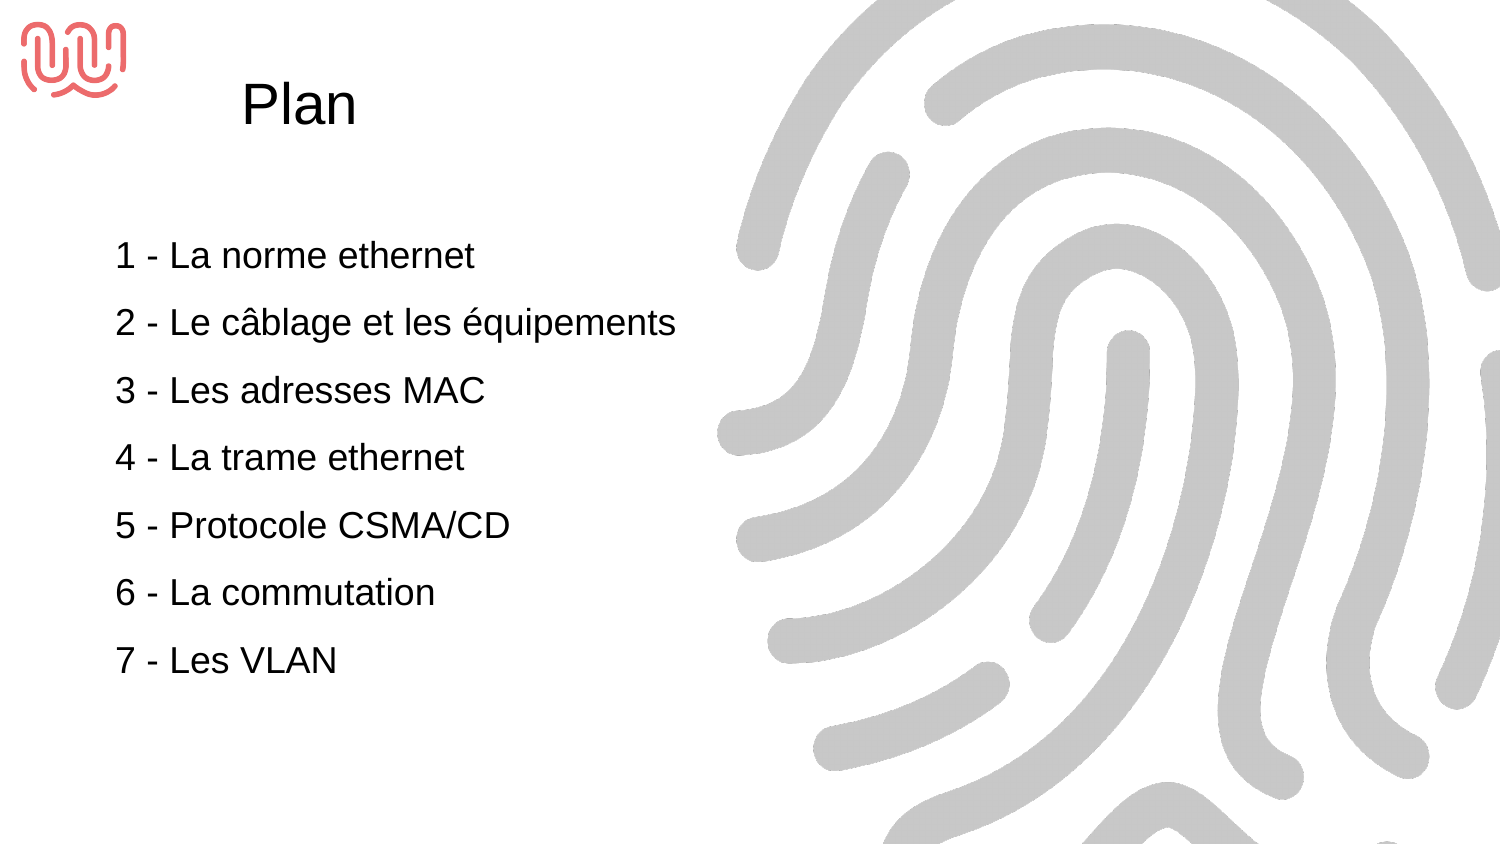

Plan
1 - La norme ethernet
2 - Le câblage et les équipements
3 - Les adresses MAC
4 - La trame ethernet
5 - Protocole CSMA/CD
6 - La commutation
7 - Les VLAN